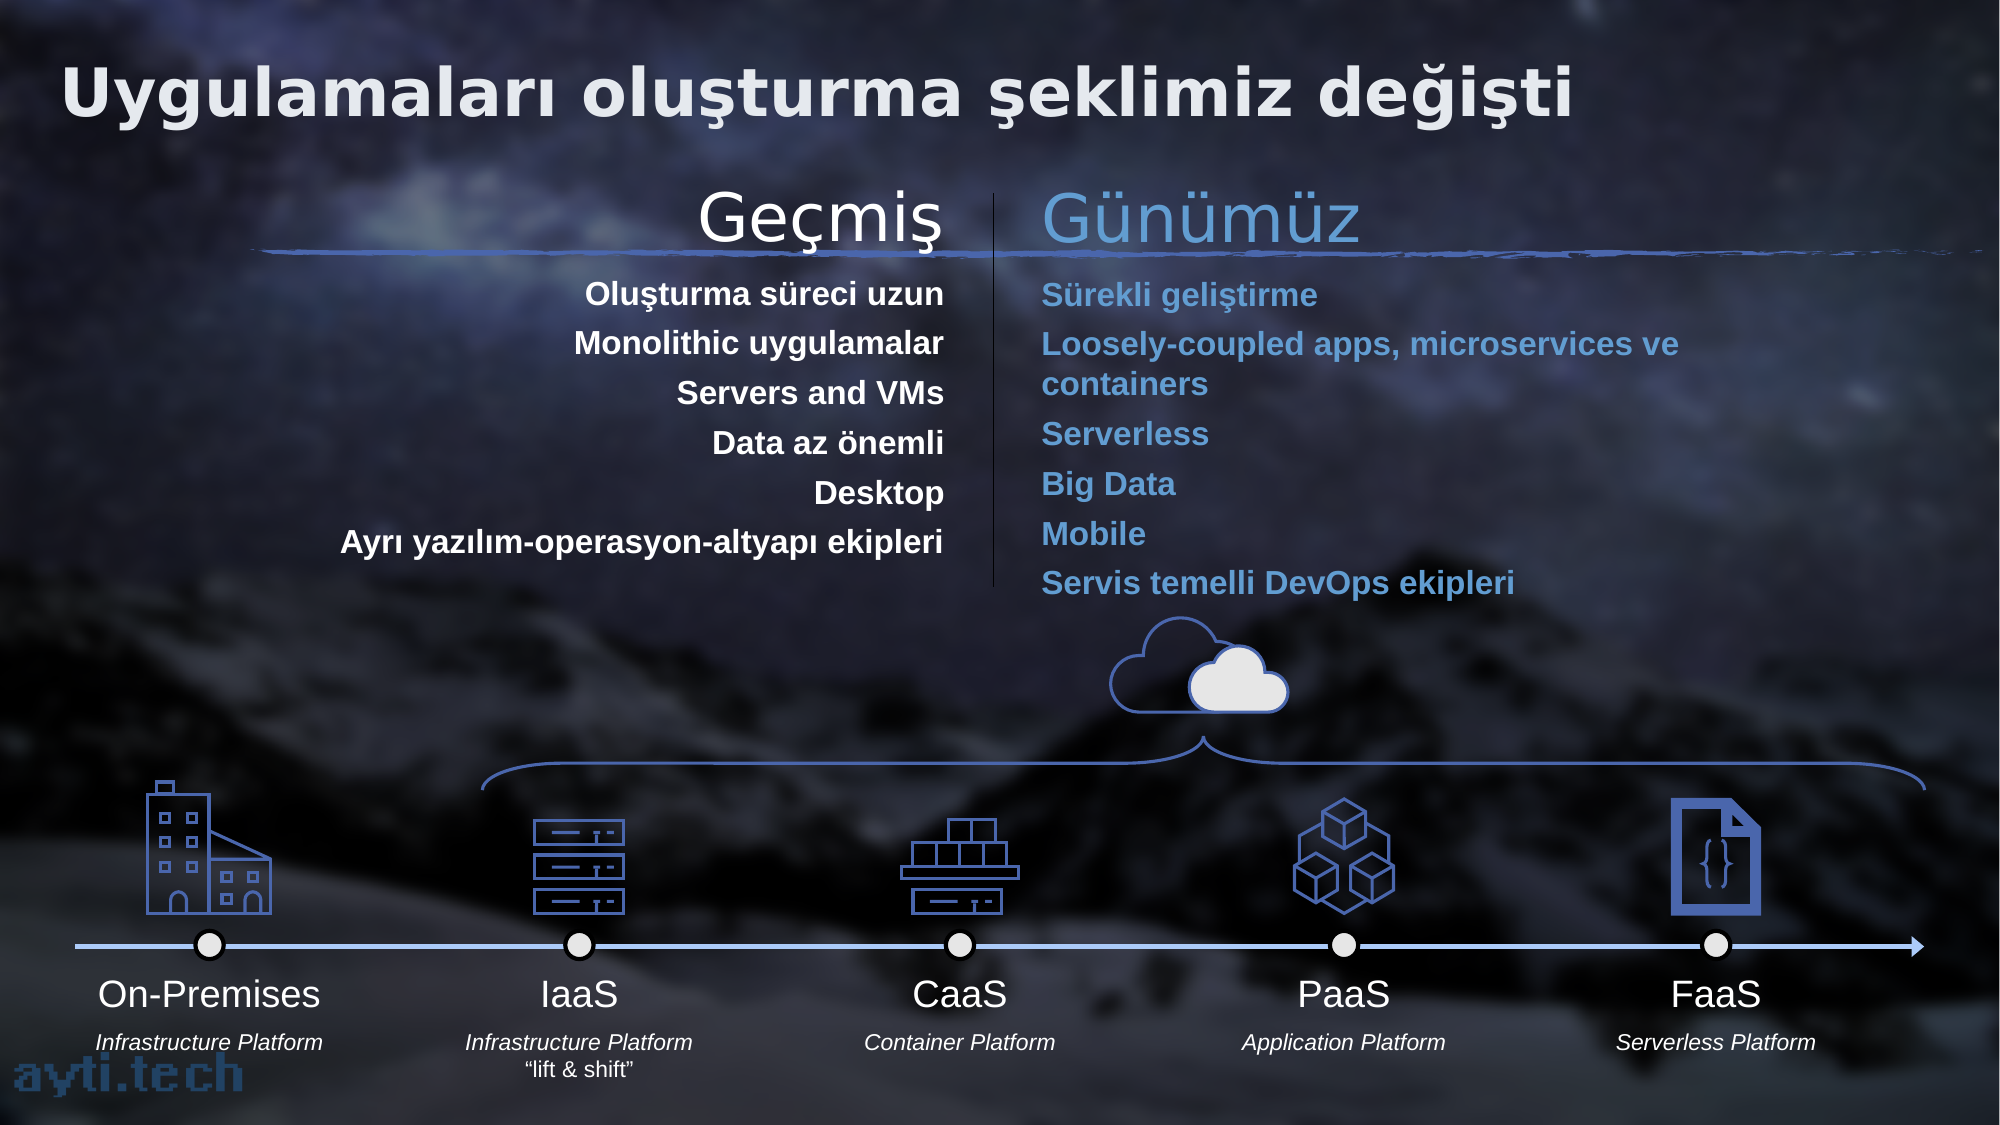

# Uygulamaları oluşturma şeklimiz değişti
Geçmiş
Oluşturma süreci uzun
Monolithic uygulamalar
Servers and VMs
Data az önemli
Desktop
Ayrı yazılım-operasyon-altyapı ekipleri
Günümüz
Sürekli geliştirme
Loosely-coupled apps, microservices ve containers
Serverless
Big Data
Mobile
Servis temelli DevOps ekipleri

On-Premises
Infrastructure Platform
IaaS
Infrastructure Platform
“lift & shift”
CaaS
Container Platform
PaaS
Application Platform
FaaS
Serverless Platform